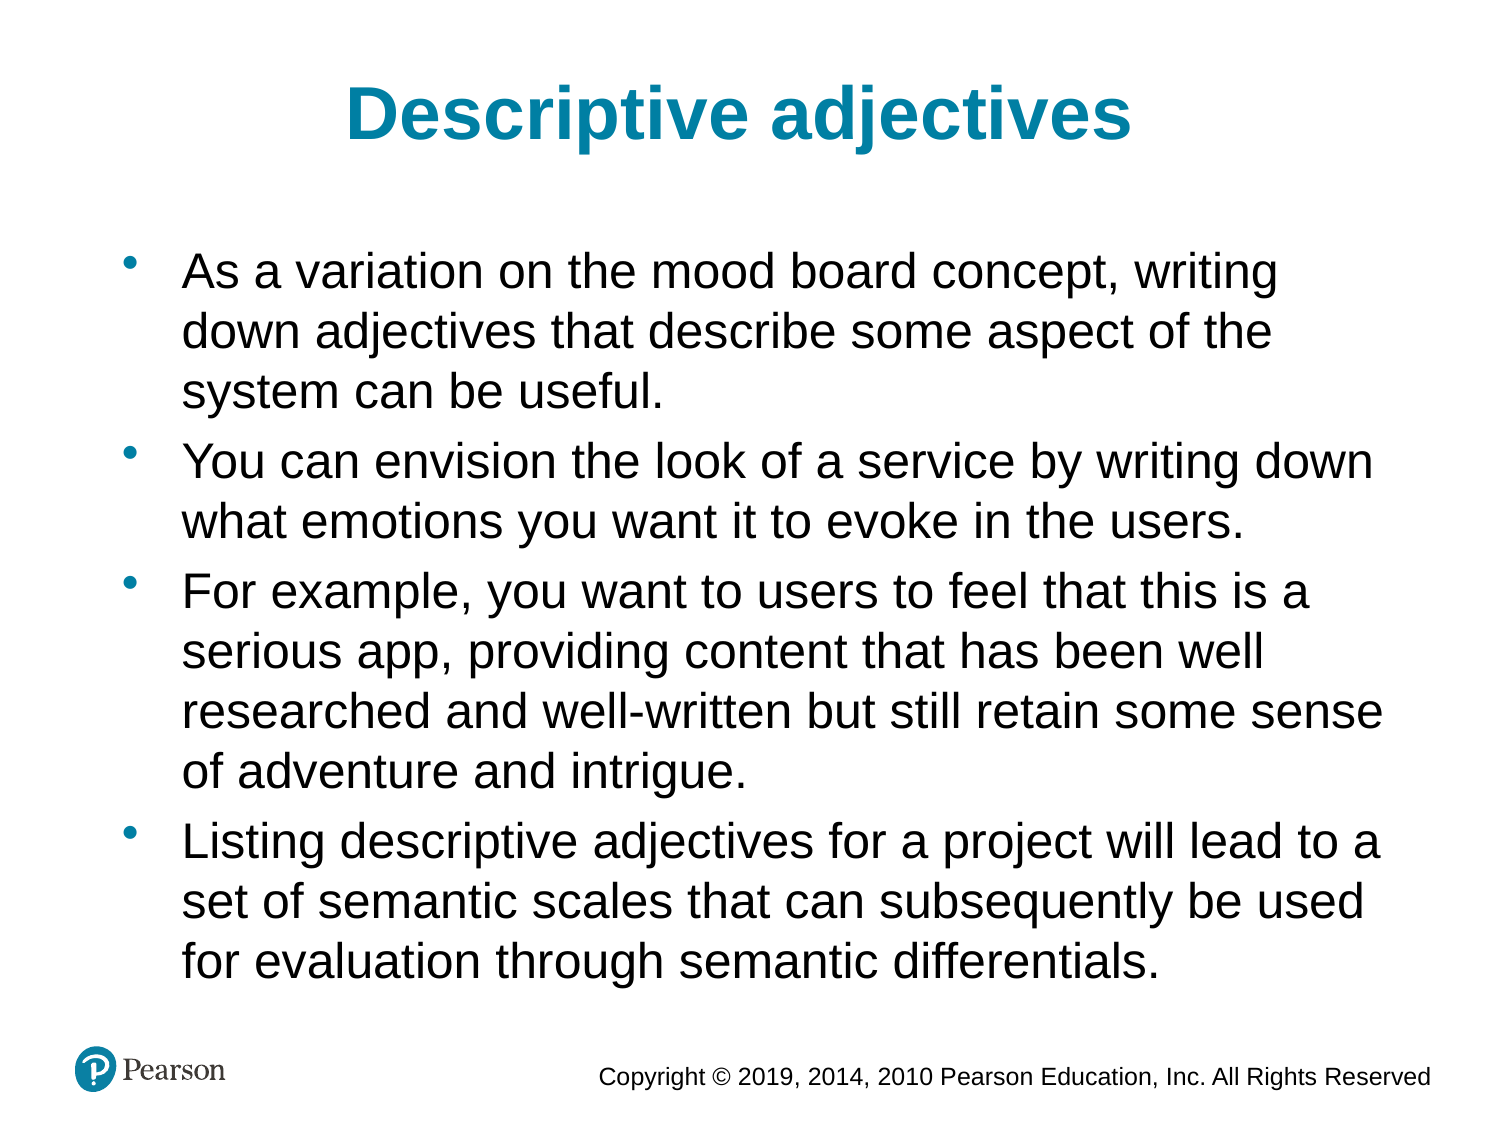

Descriptive adjectives
As a variation on the mood board concept, writing down adjectives that describe some aspect of the system can be useful.
You can envision the look of a service by writing down what emotions you want it to evoke in the users.
For example, you want to users to feel that this is a serious app, providing content that has been well researched and well-written but still retain some sense of adventure and intrigue.
Listing descriptive adjectives for a project will lead to a set of semantic scales that can subsequently be used for evaluation through semantic differentials.